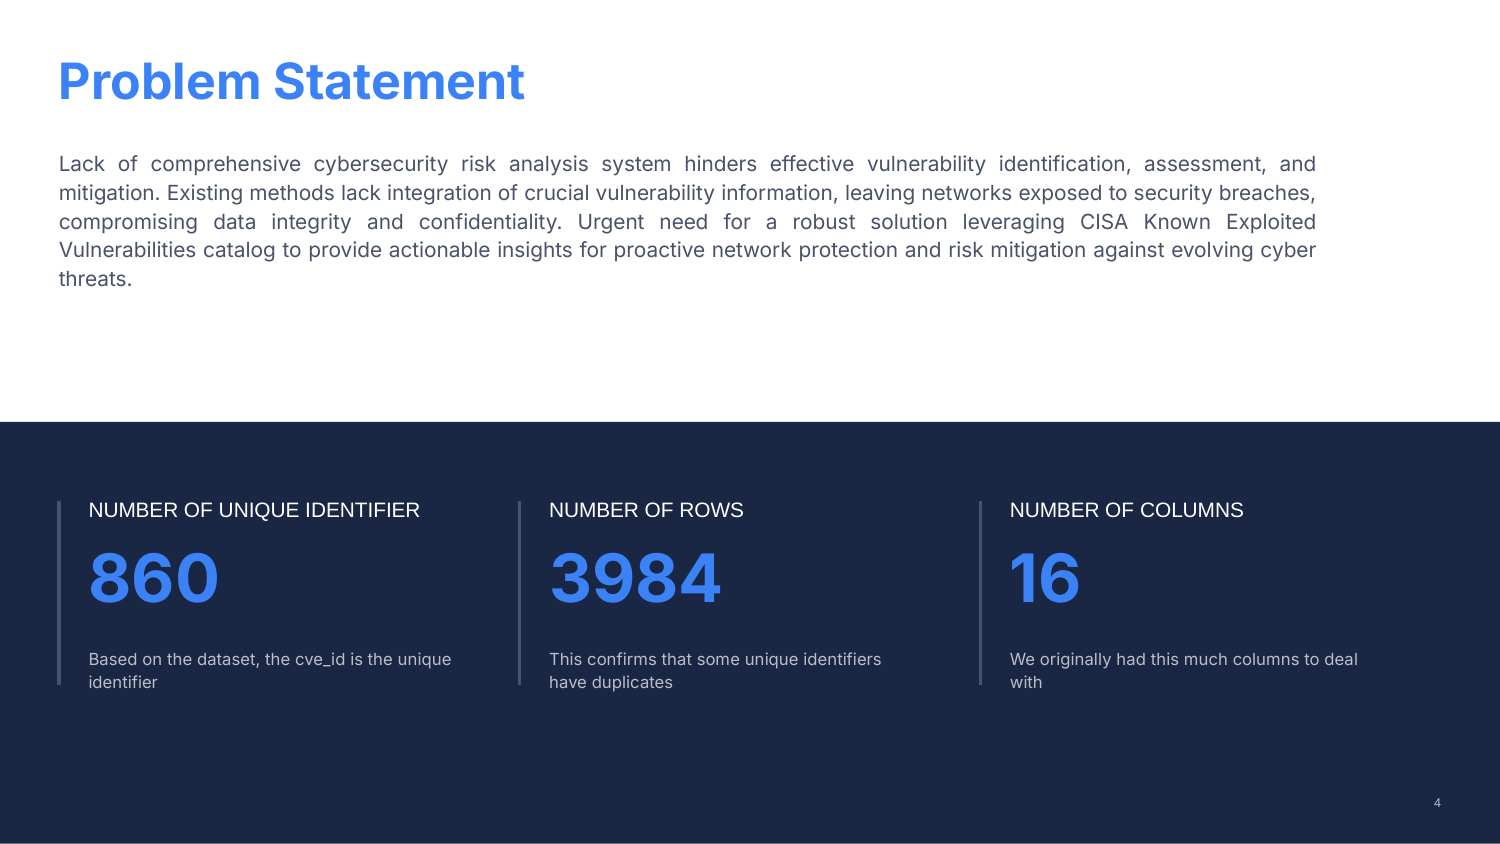

Problem Statement
Lack of comprehensive cybersecurity risk analysis system hinders effective vulnerability identification, assessment, and mitigation. Existing methods lack integration of crucial vulnerability information, leaving networks exposed to security breaches, compromising data integrity and confidentiality. Urgent need for a robust solution leveraging CISA Known Exploited Vulnerabilities catalog to provide actionable insights for proactive network protection and risk mitigation against evolving cyber threats.

NUMBER OF ROWS
3984
This confirms that some unique identifiers have duplicates
NUMBER OF UNIQUE IDENTIFIER
860
Based on the dataset, the cve_id is the unique identifier
NUMBER OF COLUMNS
16
We originally had this much columns to deal with
4